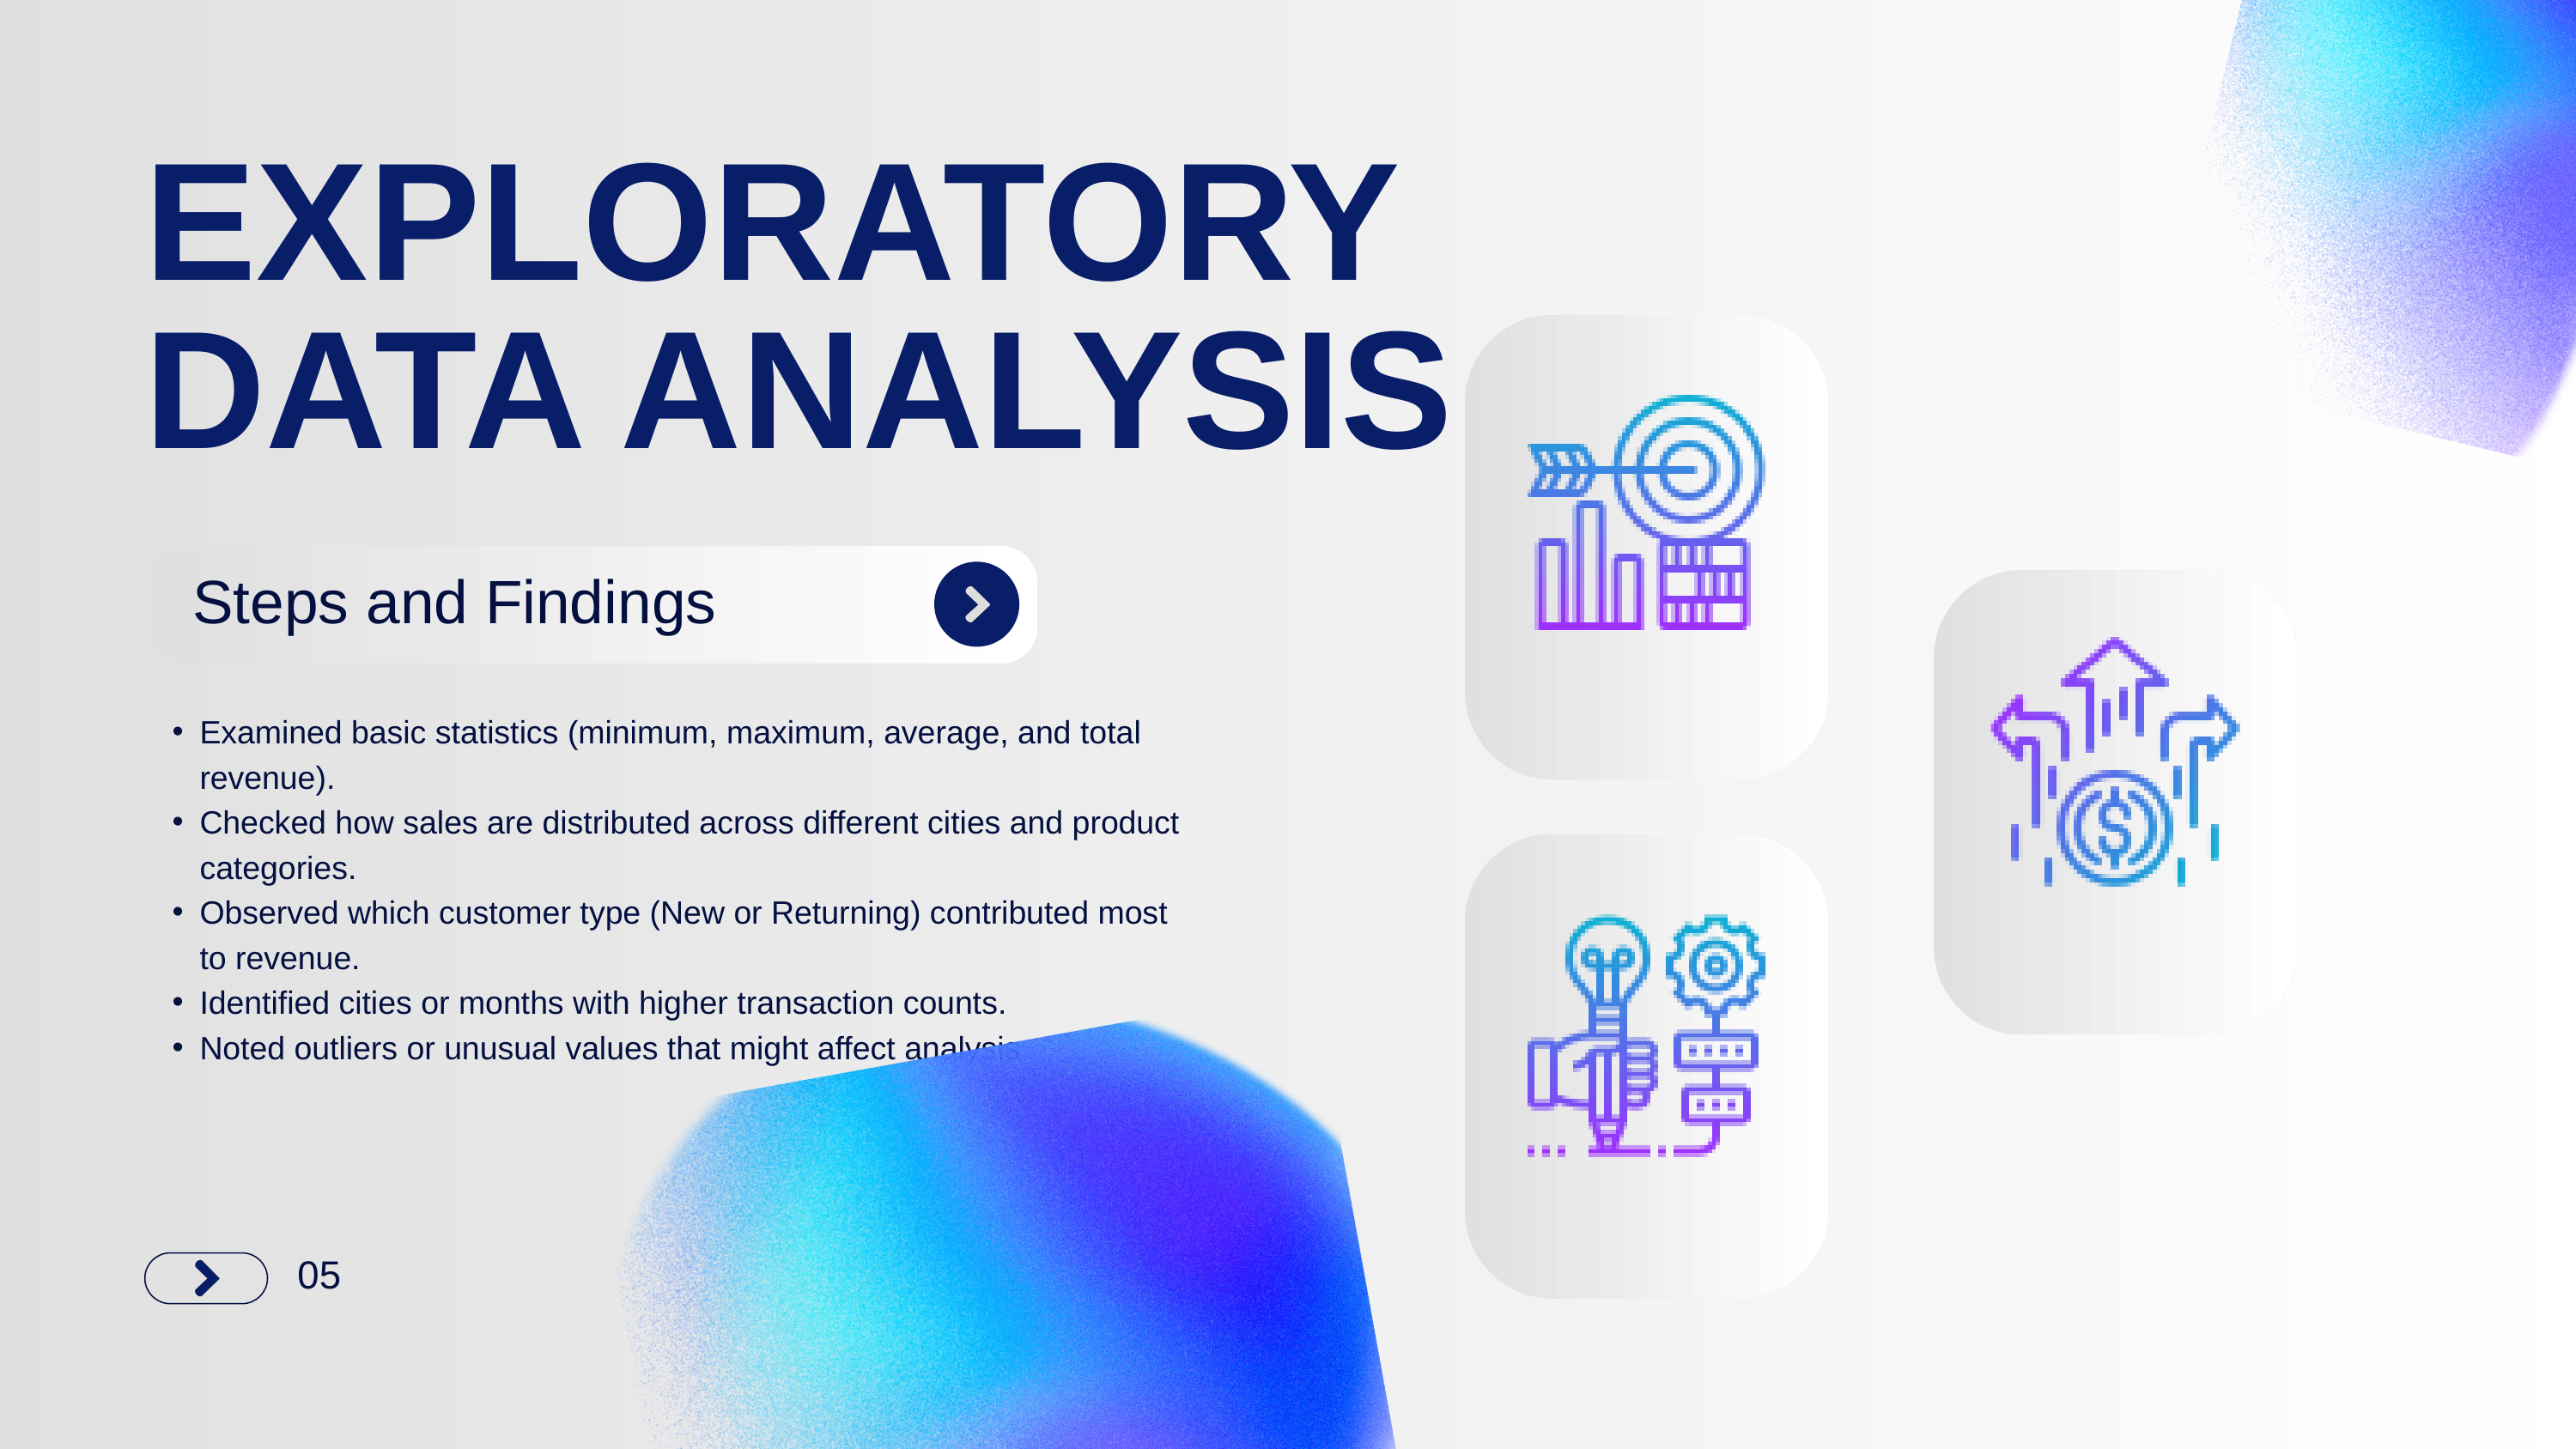

EXPLORATORY DATA ANALYSIS

Steps and Findings

Examined basic statistics (minimum, maximum, average, and total revenue).
Checked how sales are distributed across different cities and product categories.
Observed which customer type (New or Returning) contributed most to revenue.
Identified cities or months with higher transaction counts.
Noted outliers or unusual values that might affect analysis.

05